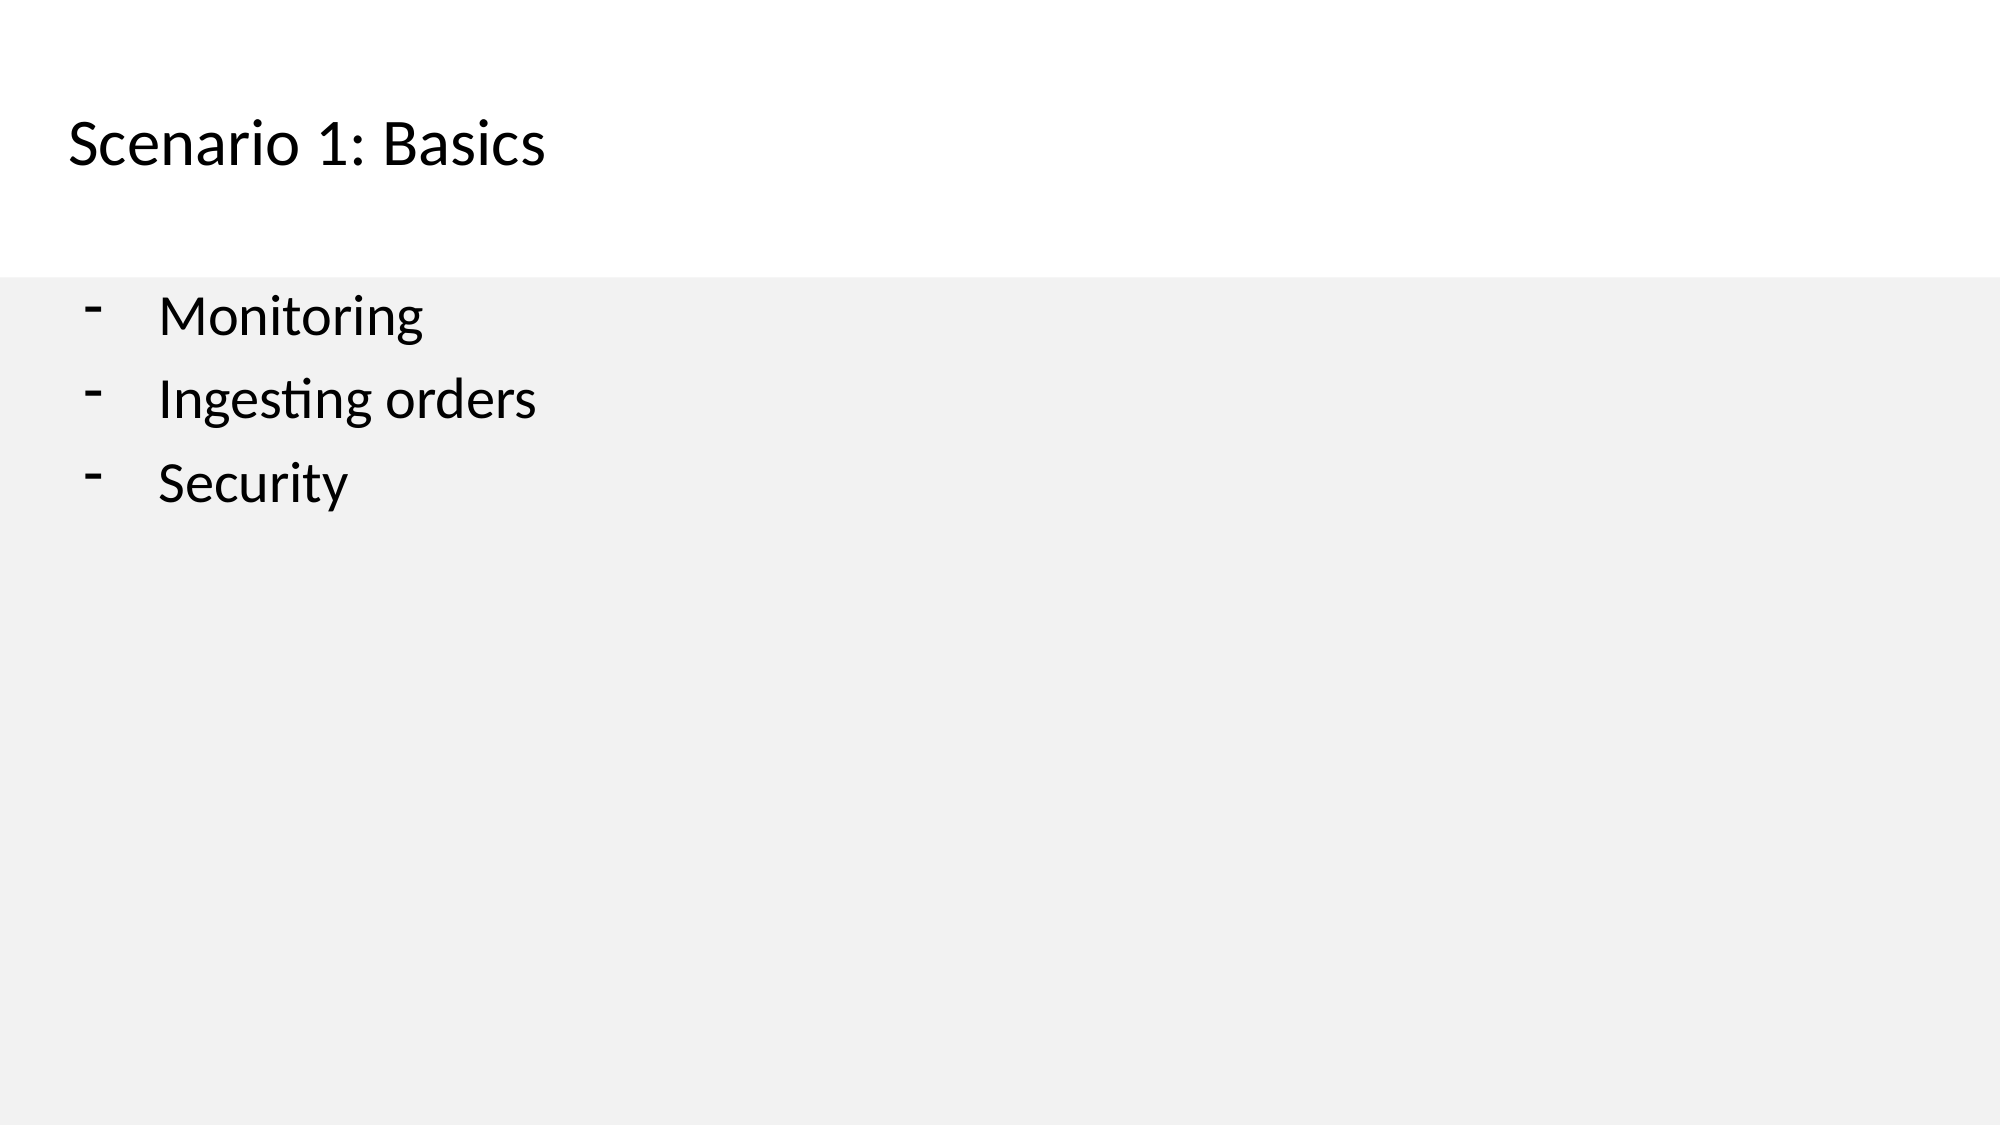

# Scenario 1: Basics
Monitoring
Ingesting orders
Security